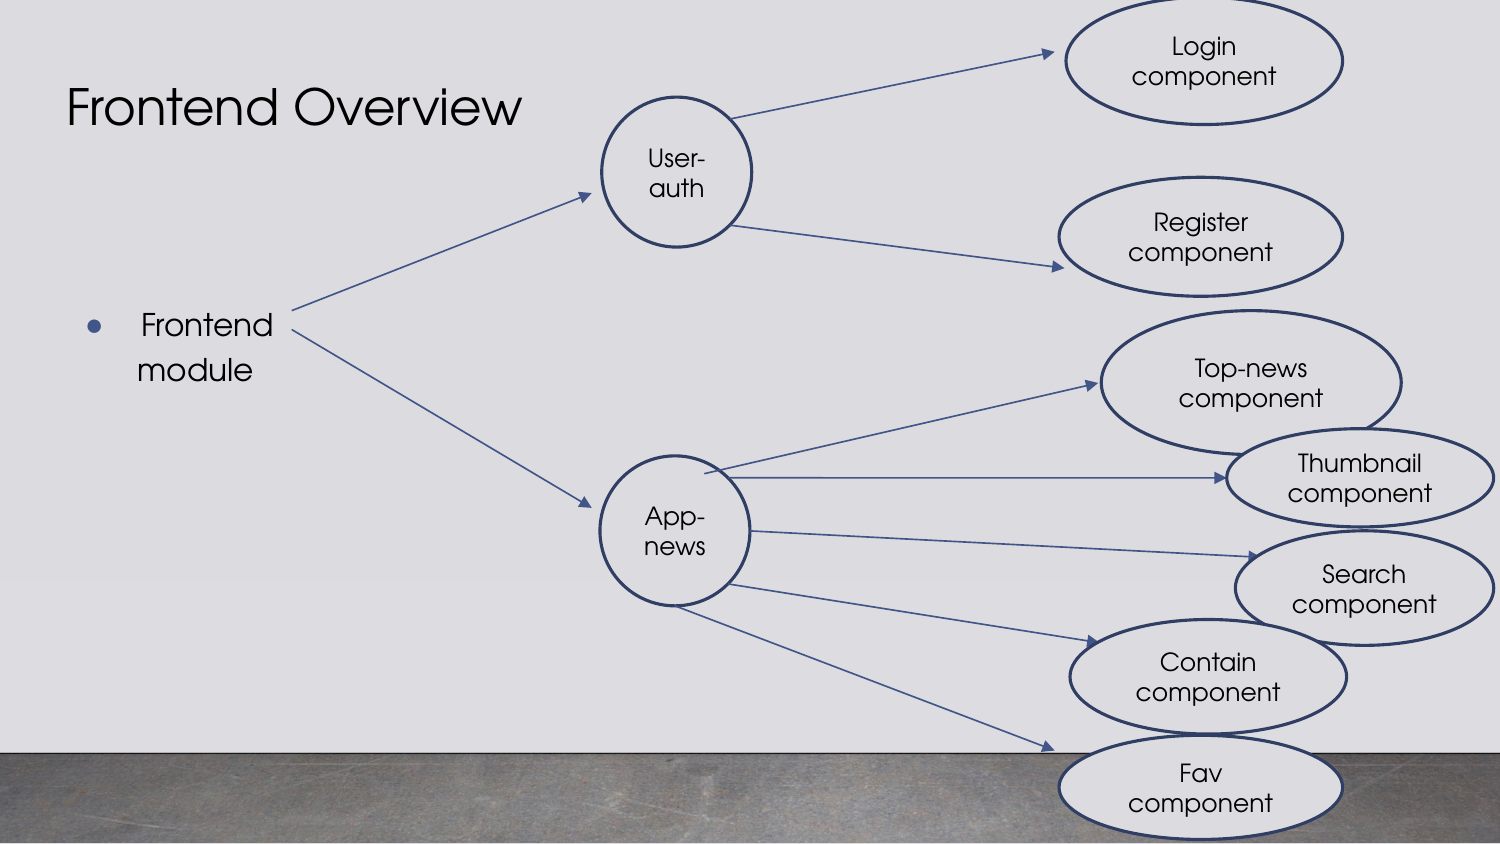

Login
component
# Frontend Overview
User-auth
Register component

Frontend
      module

Top-news component
Thumbnail component
App-news
Search
component
Contain component
Fav component